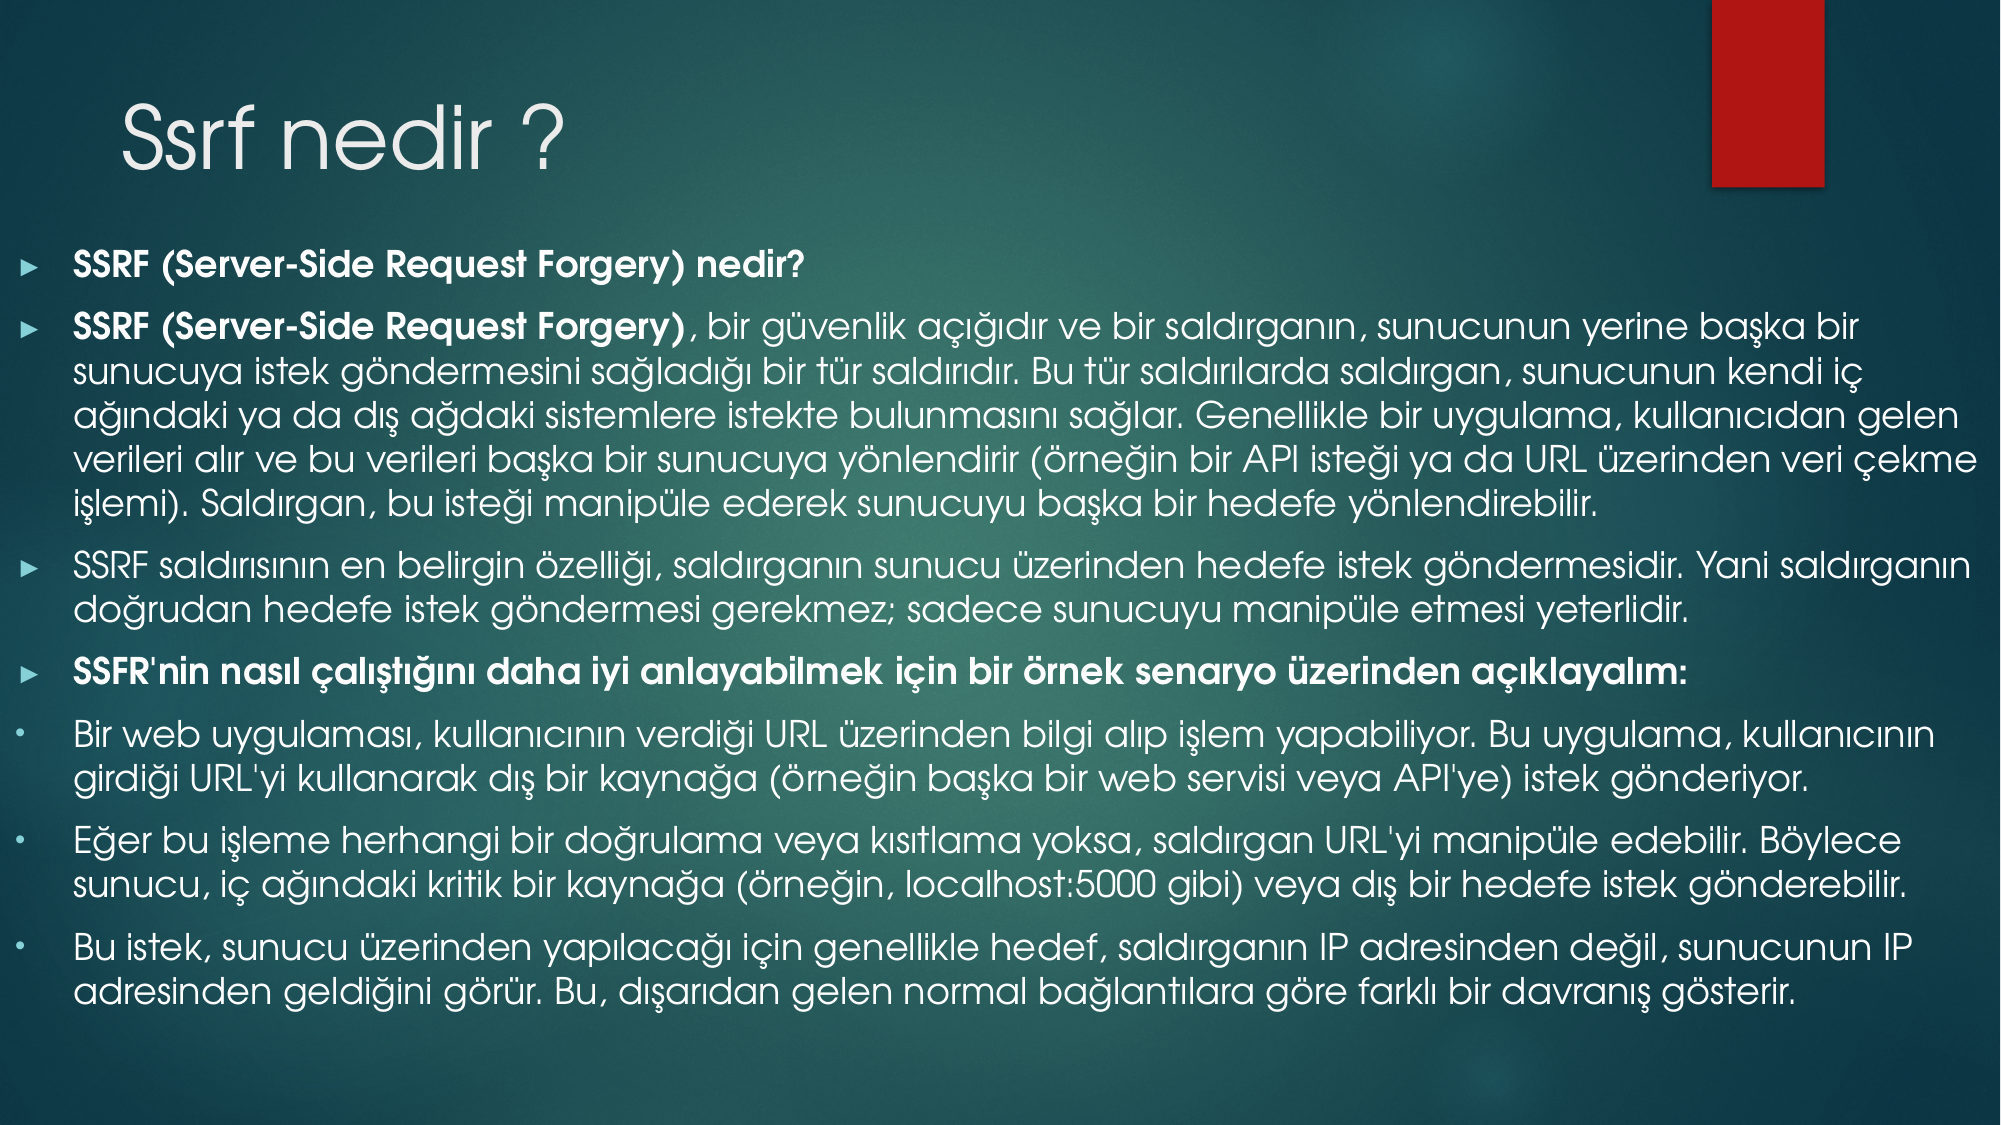

# Ssrf nedir ?
SSRF (Server-Side Request Forgery) nedir?
SSRF (Server-Side Request Forgery), bir güvenlik açığıdır ve bir saldırganın, sunucunun yerine başka bir sunucuya istek göndermesini sağladığı bir tür saldırıdır. Bu tür saldırılarda saldırgan, sunucunun kendi iç ağındaki ya da dış ağdaki sistemlere istekte bulunmasını sağlar. Genellikle bir uygulama, kullanıcıdan gelen verileri alır ve bu verileri başka bir sunucuya yönlendirir (örneğin bir API isteği ya da URL üzerinden veri çekme işlemi). Saldırgan, bu isteği manipüle ederek sunucuyu başka bir hedefe yönlendirebilir.
SSRF saldırısının en belirgin özelliği, saldırganın sunucu üzerinden hedefe istek göndermesidir. Yani saldırganın doğrudan hedefe istek göndermesi gerekmez; sadece sunucuyu manipüle etmesi yeterlidir.
SSFR'nin nasıl çalıştığını daha iyi anlayabilmek için bir örnek senaryo üzerinden açıklayalım:
Bir web uygulaması, kullanıcının verdiği URL üzerinden bilgi alıp işlem yapabiliyor. Bu uygulama, kullanıcının girdiği URL'yi kullanarak dış bir kaynağa (örneğin başka bir web servisi veya API'ye) istek gönderiyor.
Eğer bu işleme herhangi bir doğrulama veya kısıtlama yoksa, saldırgan URL'yi manipüle edebilir. Böylece sunucu, iç ağındaki kritik bir kaynağa (örneğin, localhost:5000 gibi) veya dış bir hedefe istek gönderebilir.
Bu istek, sunucu üzerinden yapılacağı için genellikle hedef, saldırganın IP adresinden değil, sunucunun IP adresinden geldiğini görür. Bu, dışarıdan gelen normal bağlantılara göre farklı bir davranış gösterir.